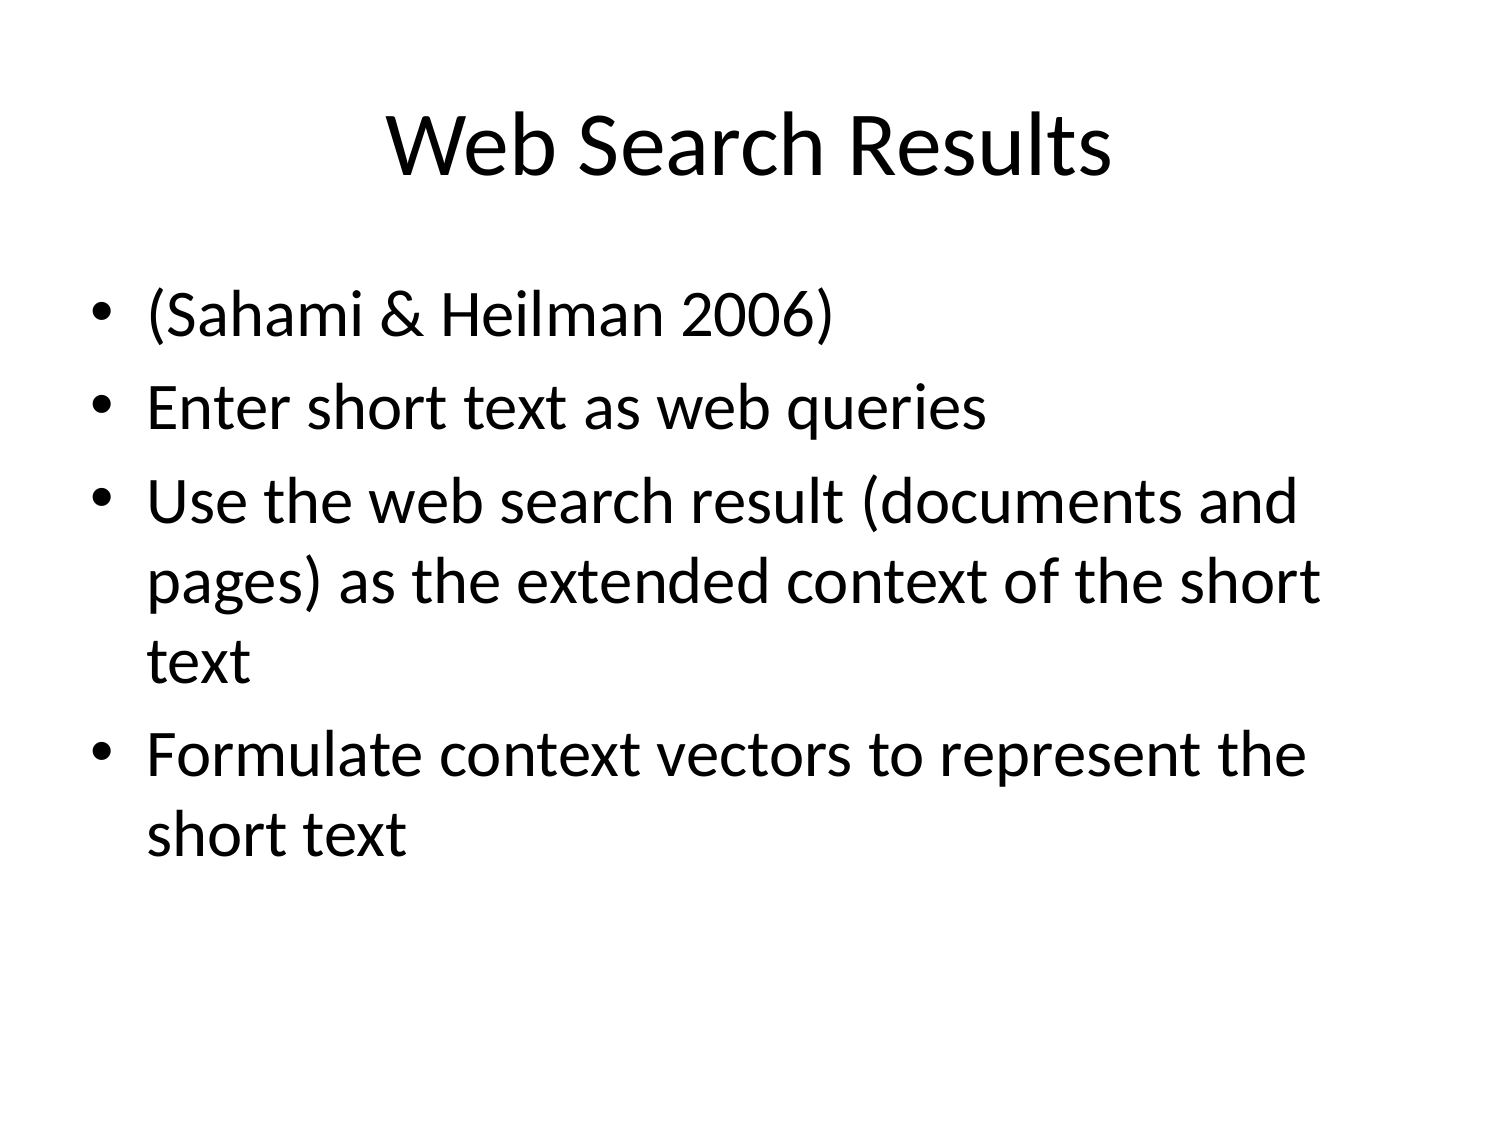

# Web Search Results
(Sahami & Heilman 2006)
Enter short text as web queries
Use the web search result (documents and pages) as the extended context of the short text
Formulate context vectors to represent the short text